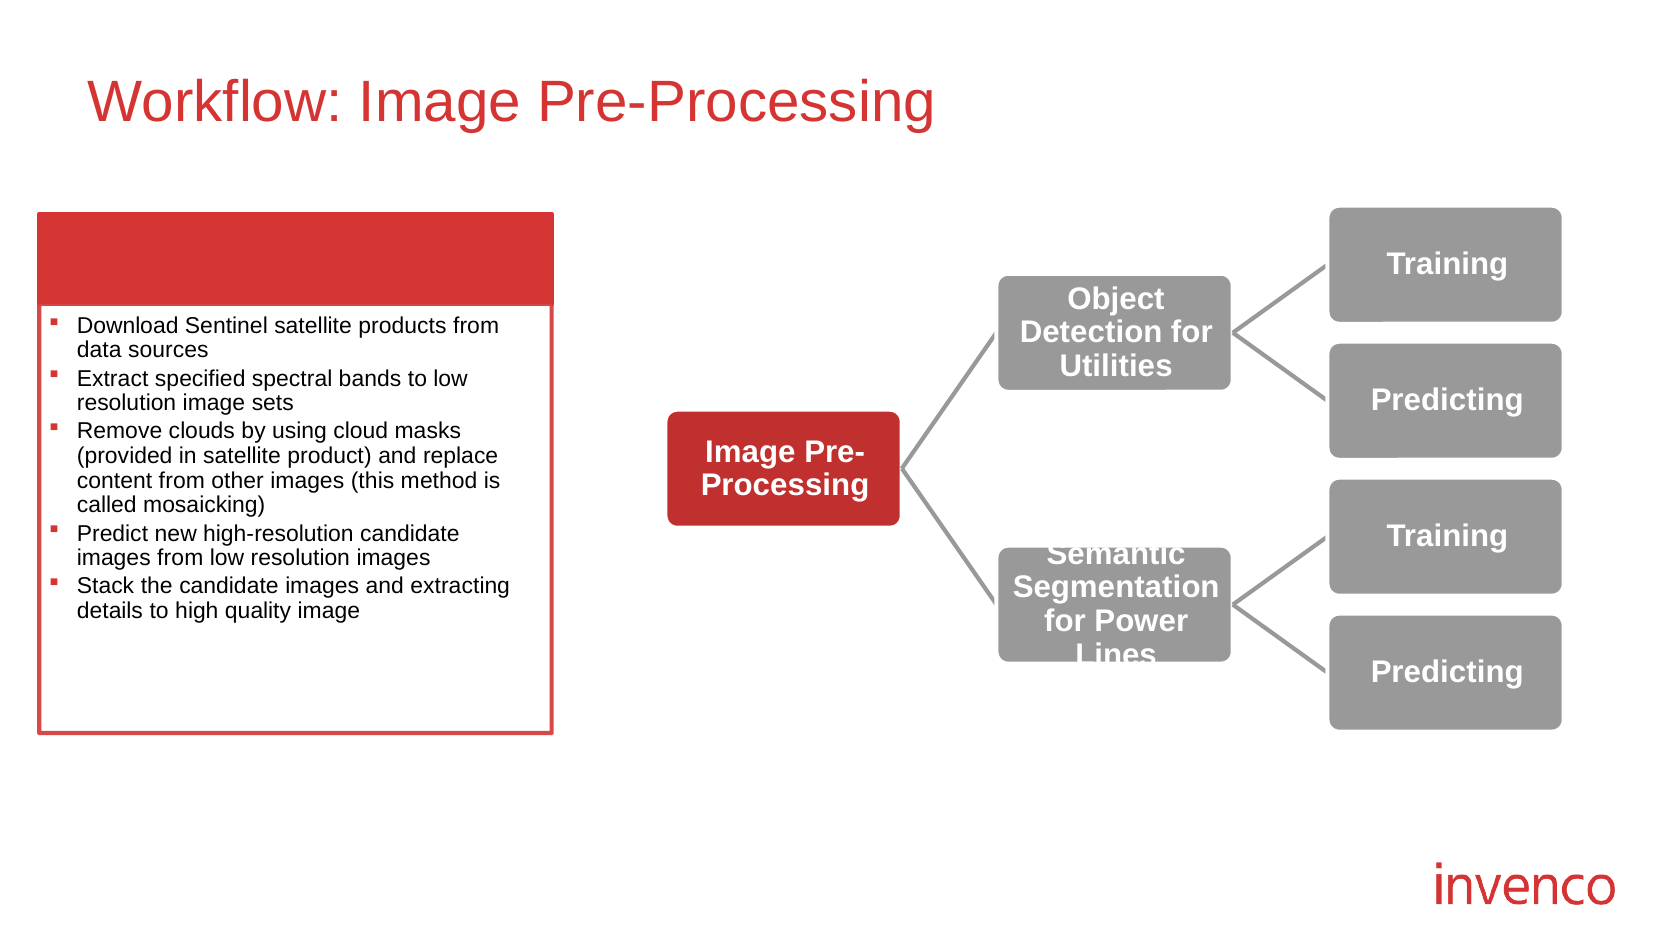

# Workflow: Image Pre-Processing
Image Pre-Processing

Object Detection for Utilities

Training

Predicting

Semantic Segmentation for Power Lines

Training

Predicting

Download Sentinel satellite products from data sources
Extract specified spectral bands to low resolution image sets
Remove clouds by using cloud masks (provided in satellite product) and replace content from other images (this method is called mosaicking)
Predict new high-resolution candidate images from low resolution images
Stack the candidate images and extracting details to high quality image